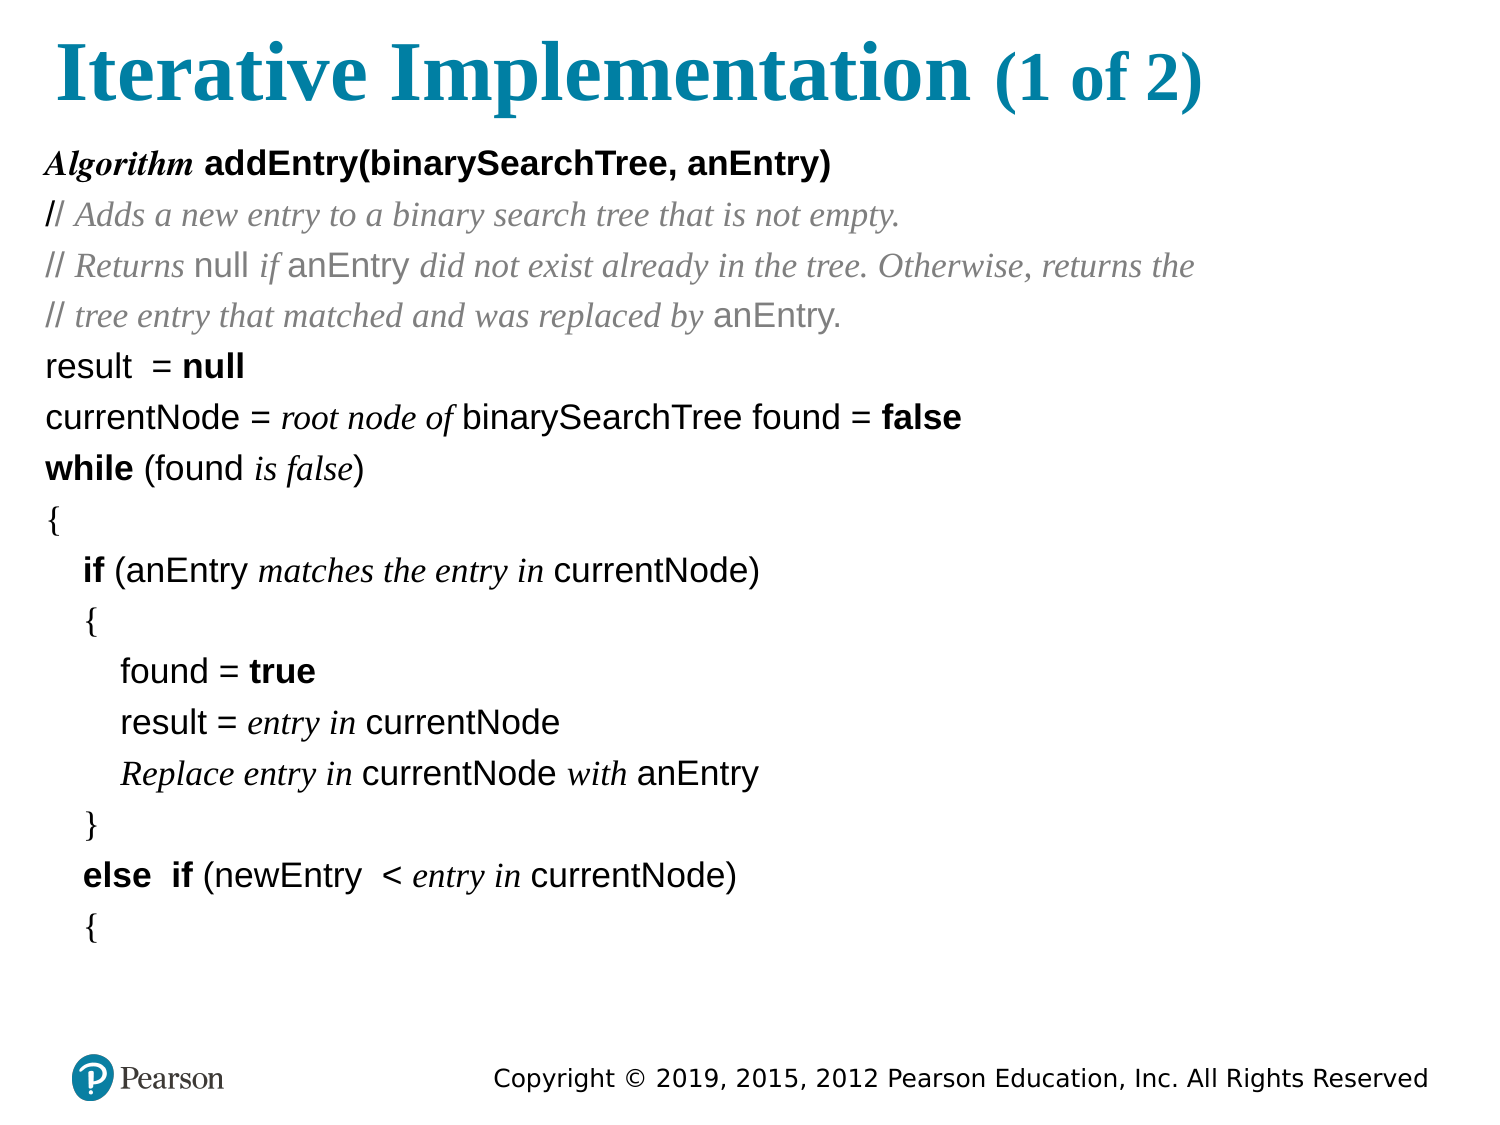

# Iterative Implementation (1 of 2)
Algorithm addEntry(binarySearchTree, anEntry)
// Adds a new entry to a binary search tree that is not empty.
// Returns null if anEntry did not exist already in the tree. Otherwise, returns the
// tree entry that matched and was replaced by anEntry.
result  = null
currentNode = root node of binarySearchTree found = false
while (found is false)
{
if (anEntry matches the entry in currentNode)
{
found = true
result = entry in currentNode
Replace entry in currentNode with anEntry
}
else  if (newEntry  < entry in currentNode)
{